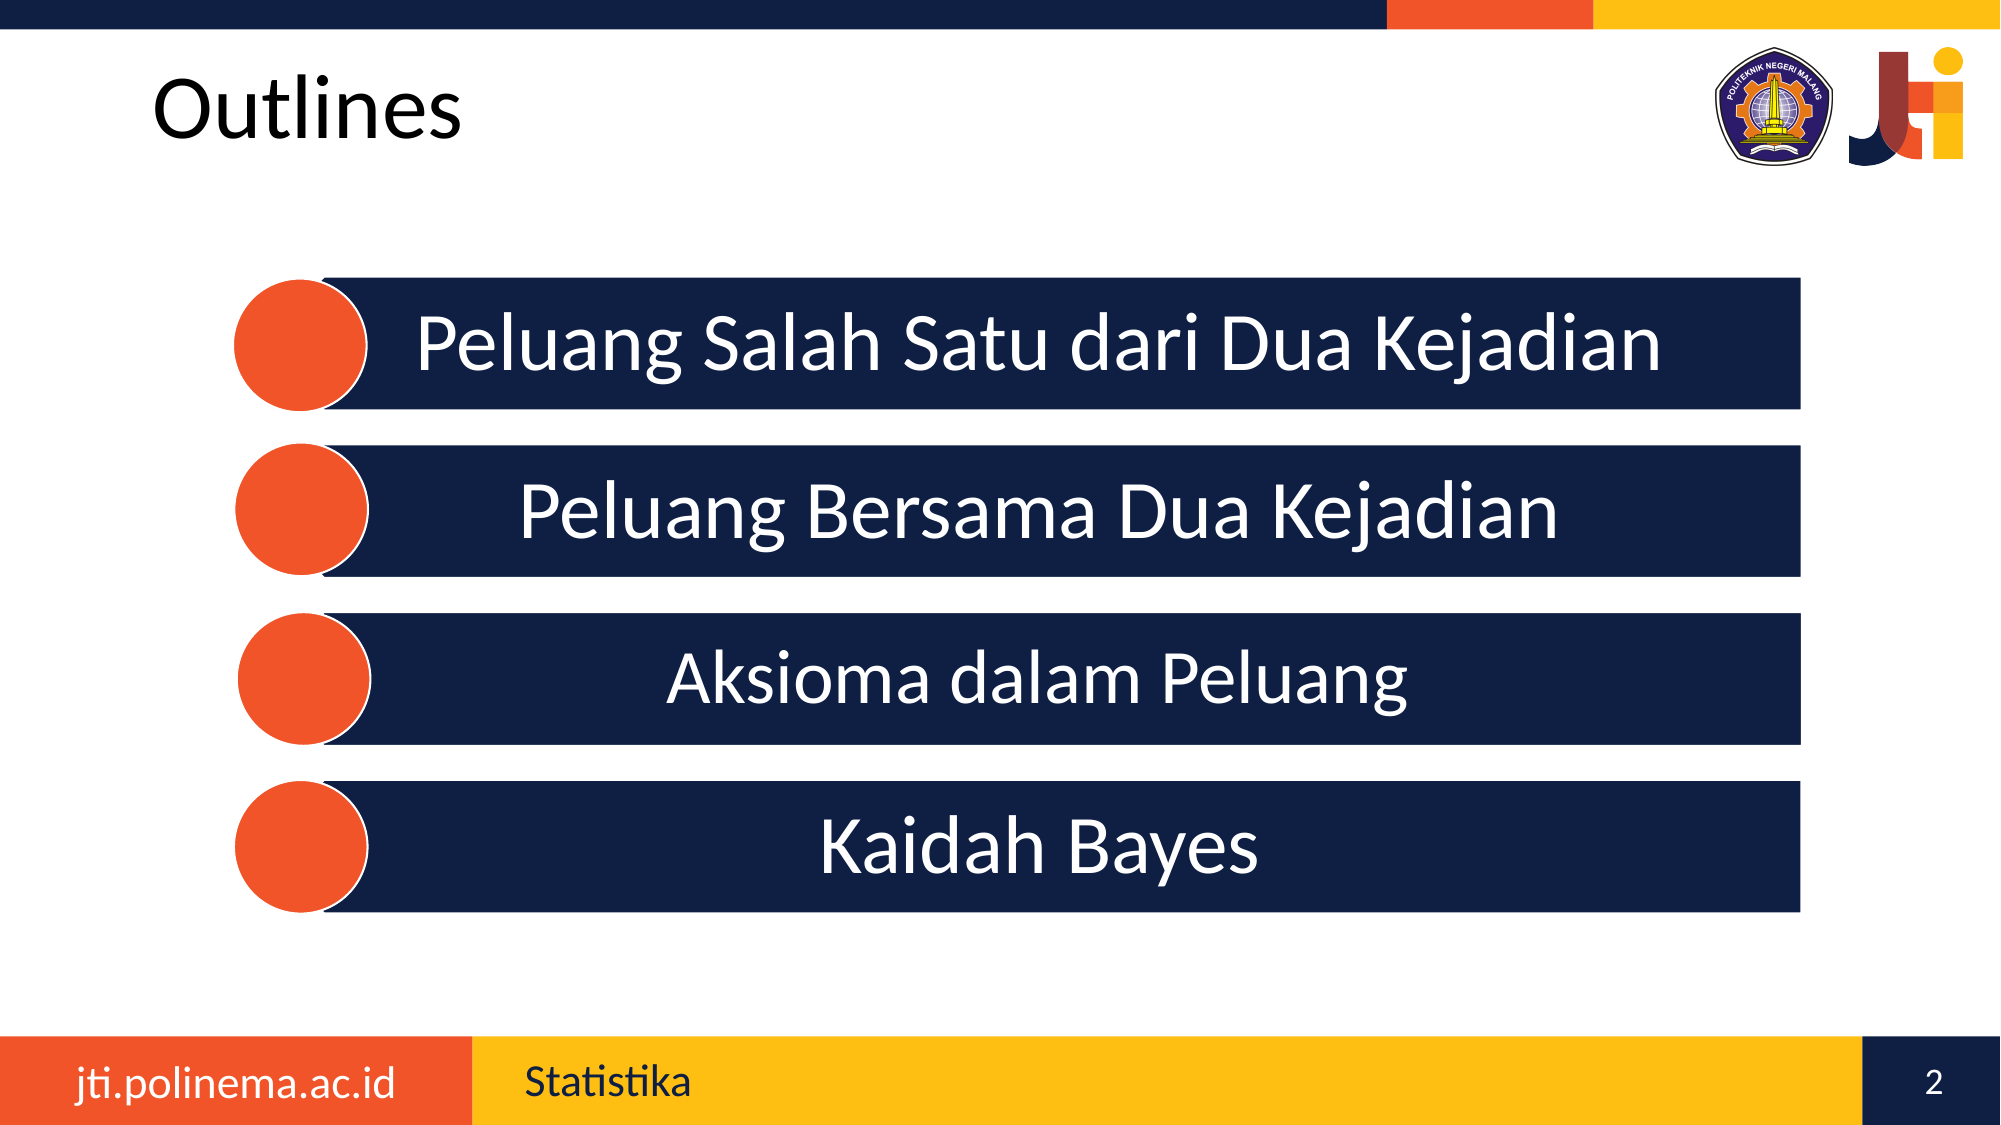

# Outlines
Peluang Salah Satu dari Dua Kejadian
Peluang Bersama Dua Kejadian
Aksioma dalam Peluang
Kaidah Bayes
2